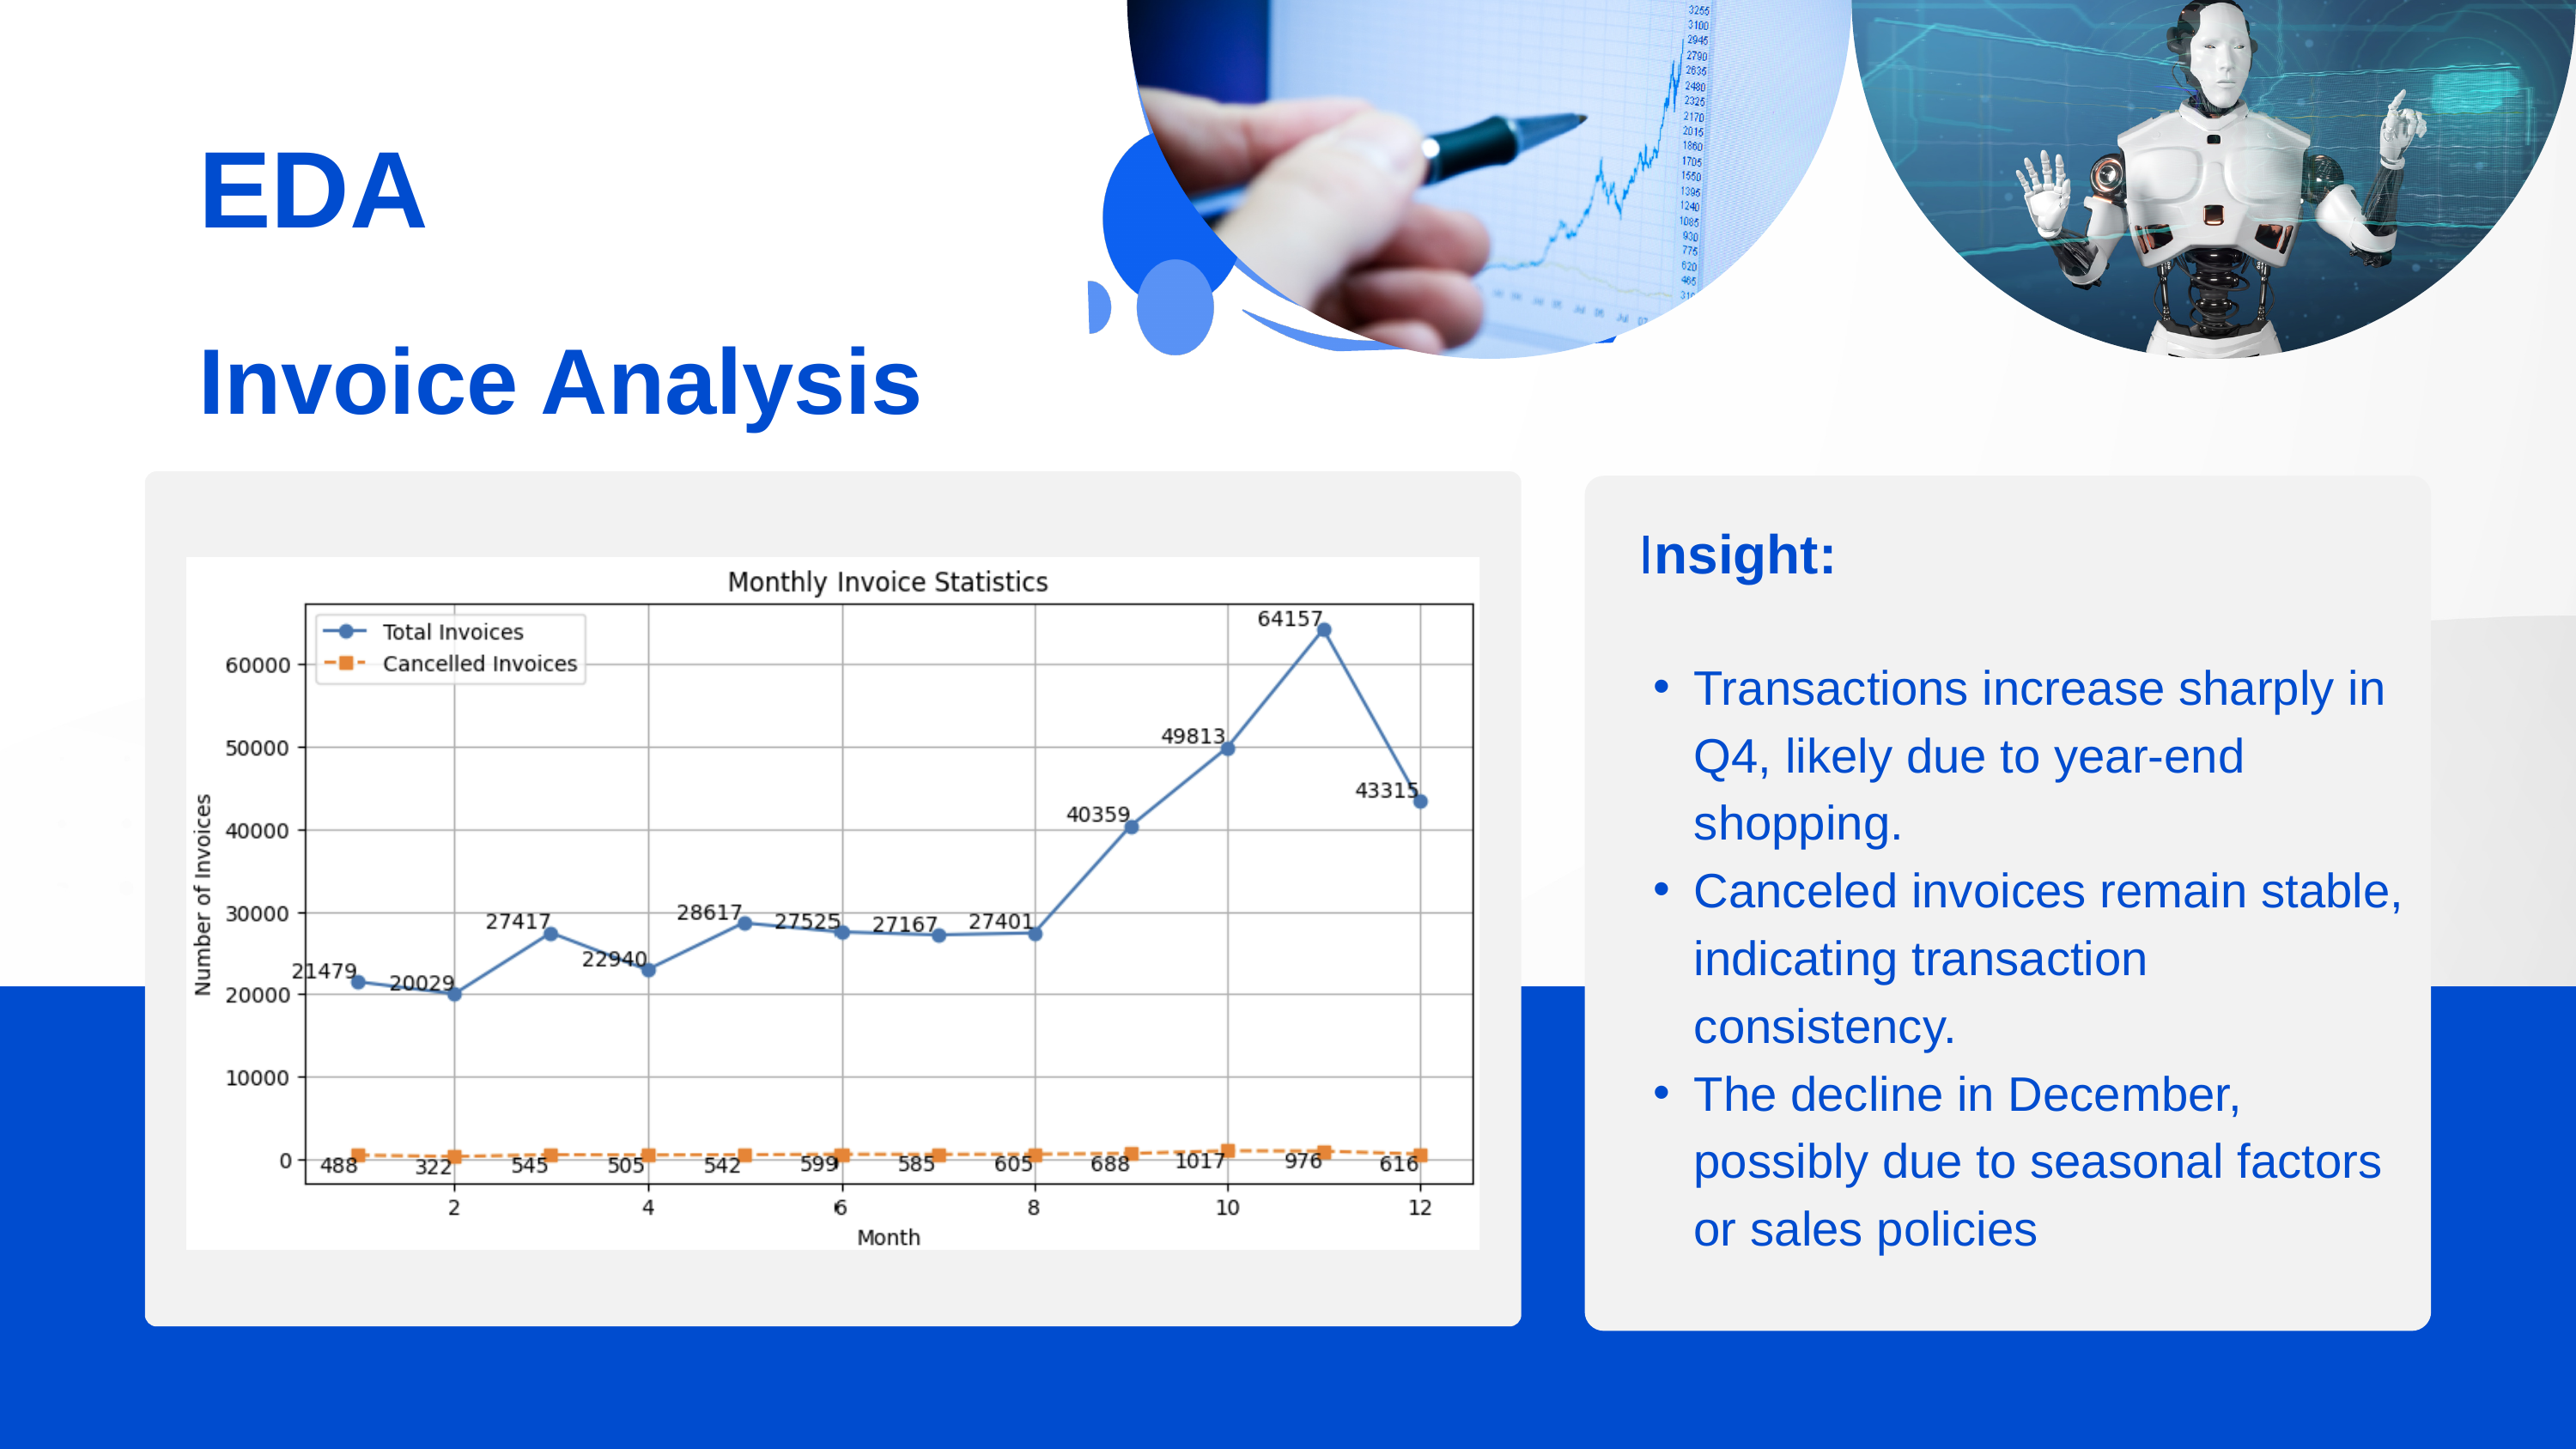

EDA
Invoice Analysis

Insight:

Transactions increase sharply in Q4, likely due to year-end shopping.
Canceled invoices remain stable, indicating transaction consistency.
The decline in December, possibly due to seasonal factors or sales policies